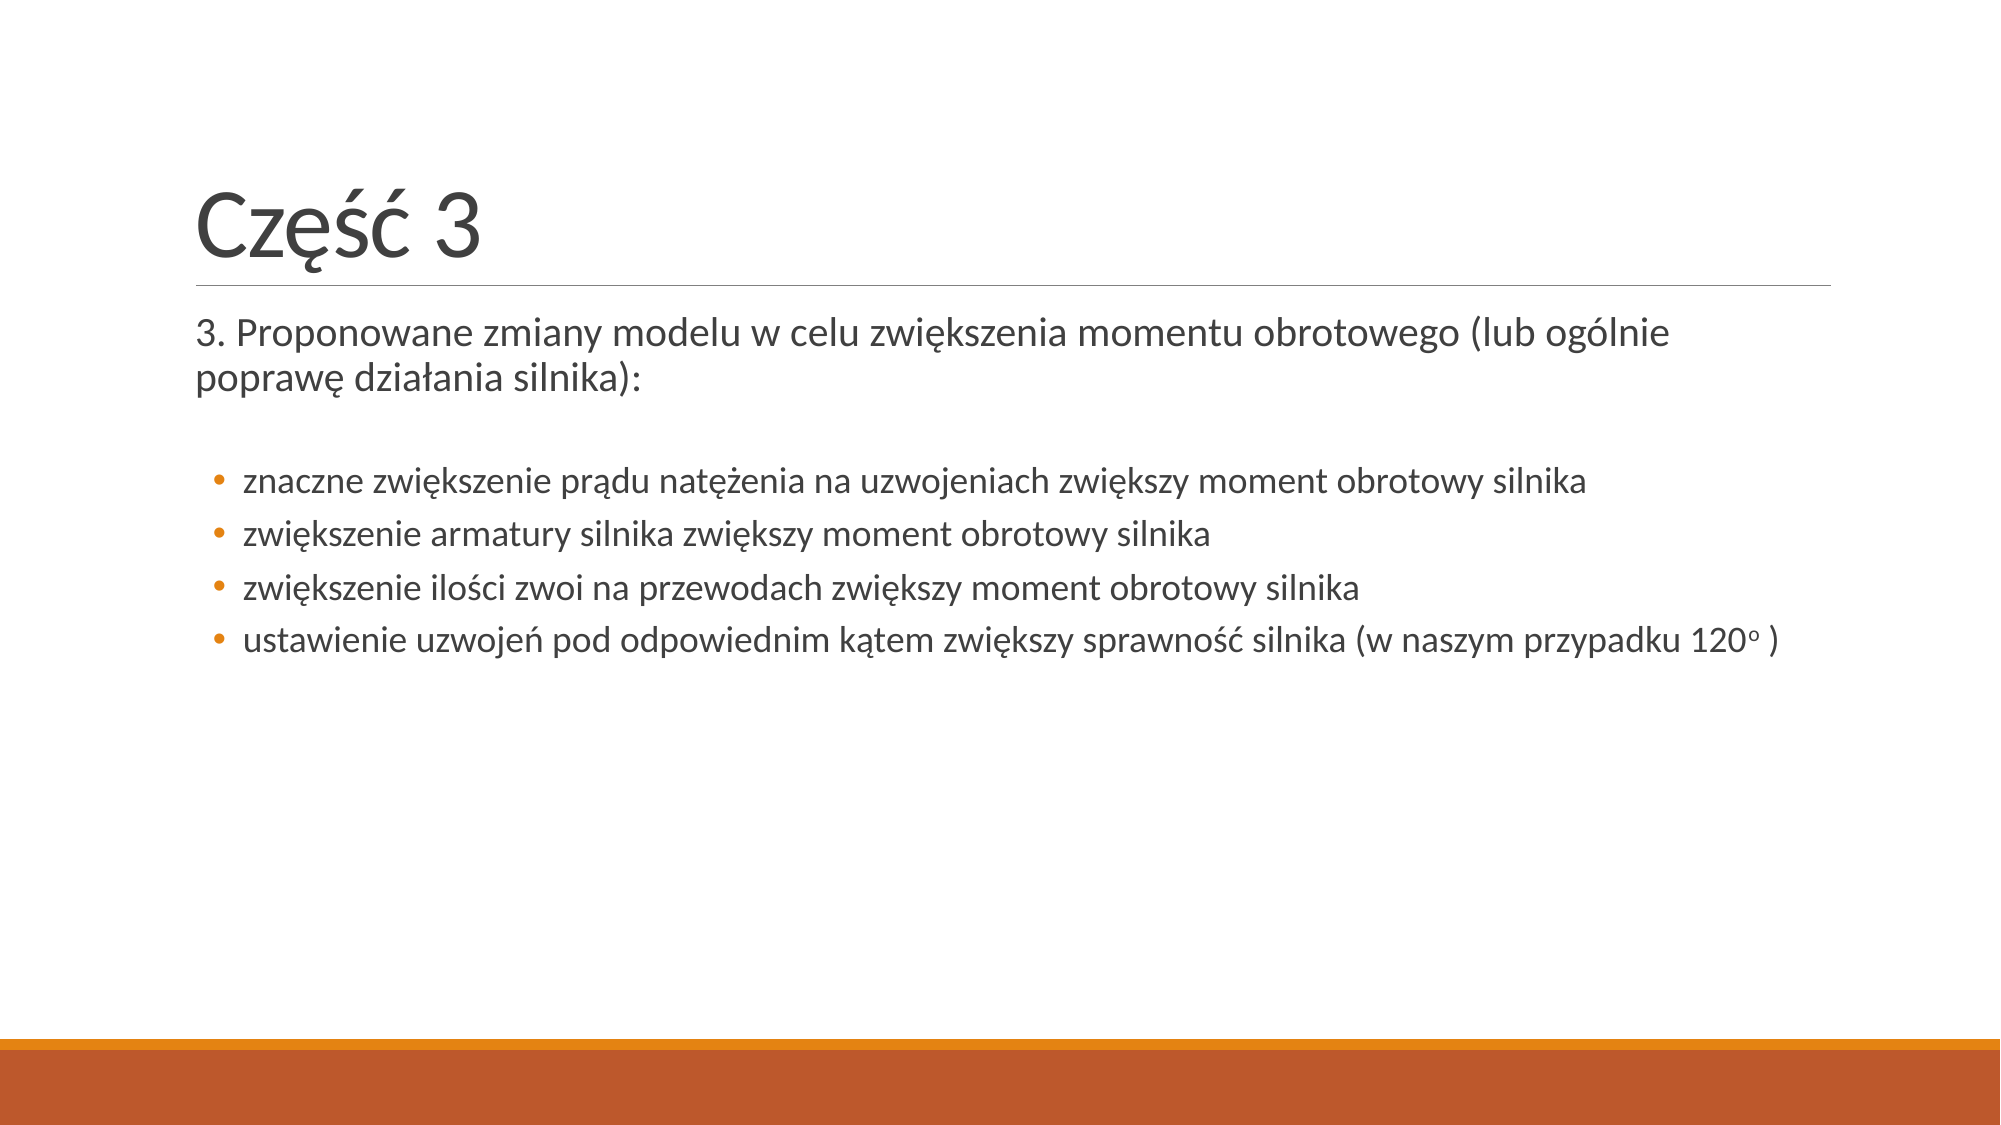

# Część 3
3. Proponowane zmiany modelu w celu zwiększenia momentu obrotowego (lub ogólnie poprawę działania silnika):

znaczne zwiększenie prądu natężenia na uzwojeniach zwiększy moment obrotowy silnika
zwiększenie armatury silnika zwiększy moment obrotowy silnika
zwiększenie ilości zwoi na przewodach zwiększy moment obrotowy silnika
ustawienie uzwojeń pod odpowiednim kątem zwiększy sprawność silnika (w naszym przypadku 120o )